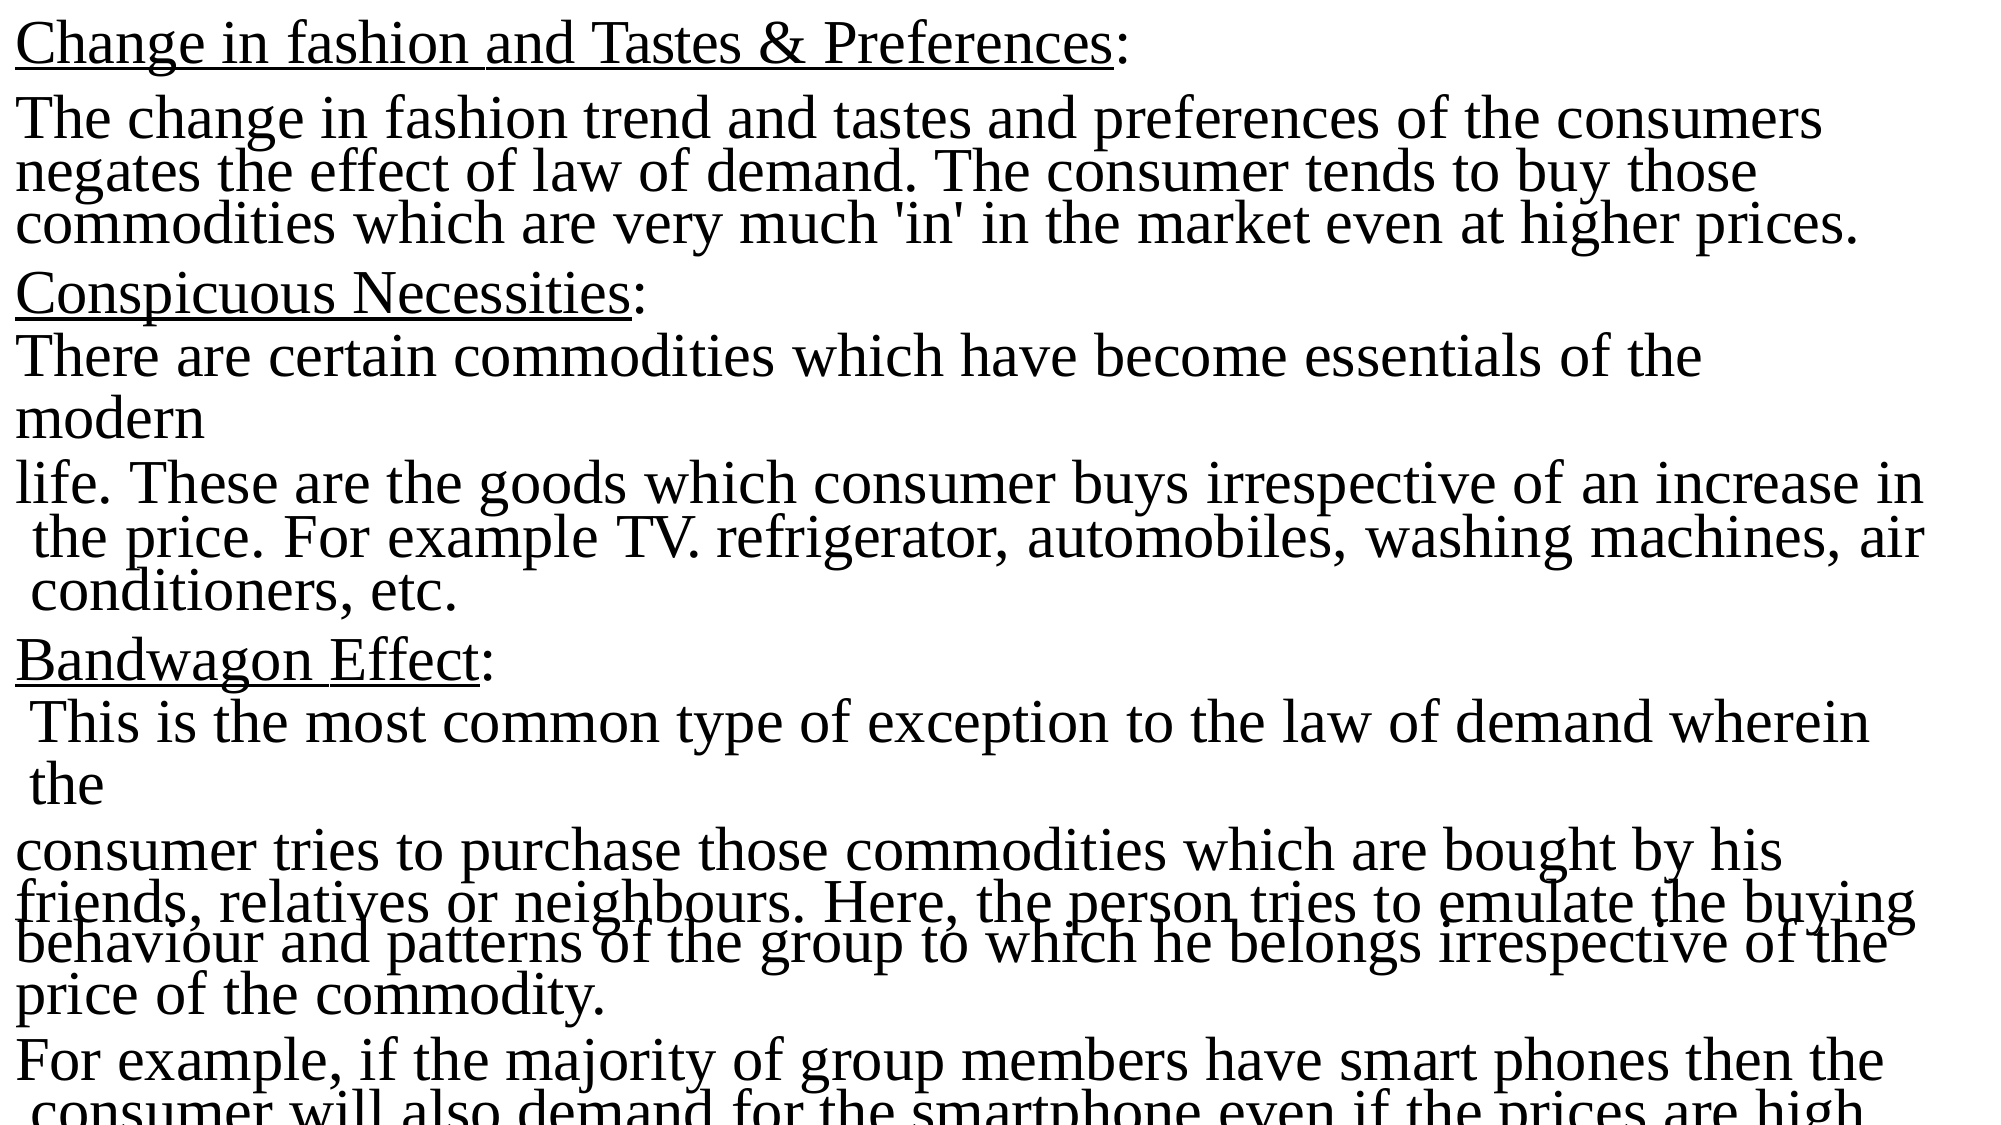

Change in fashion and Tastes & Preferences:
The change in fashion trend and tastes and preferences of the consumers  negates the effect of law of demand. The consumer tends to buy those  commodities which are very much 'in' in the market even at higher prices.
Conspicuous Necessities:
There are certain commodities which have become essentials of the modern
life. These are the goods which consumer buys irrespective of an increase in  the price. For example TV. refrigerator, automobiles, washing machines, air  conditioners, etc.
Bandwagon Effect:
This is the most common type of exception to the law of demand wherein the
consumer tries to purchase those commodities which are bought by his  friends, relatives or neighbours. Here, the person tries to emulate the buying
behaviour and patterns of the group to which he belongs irrespective of the
price of the commodity.
For example, if the majority of group members have smart phones then the  consumer will also demand for the smartphone even if the prices are high.